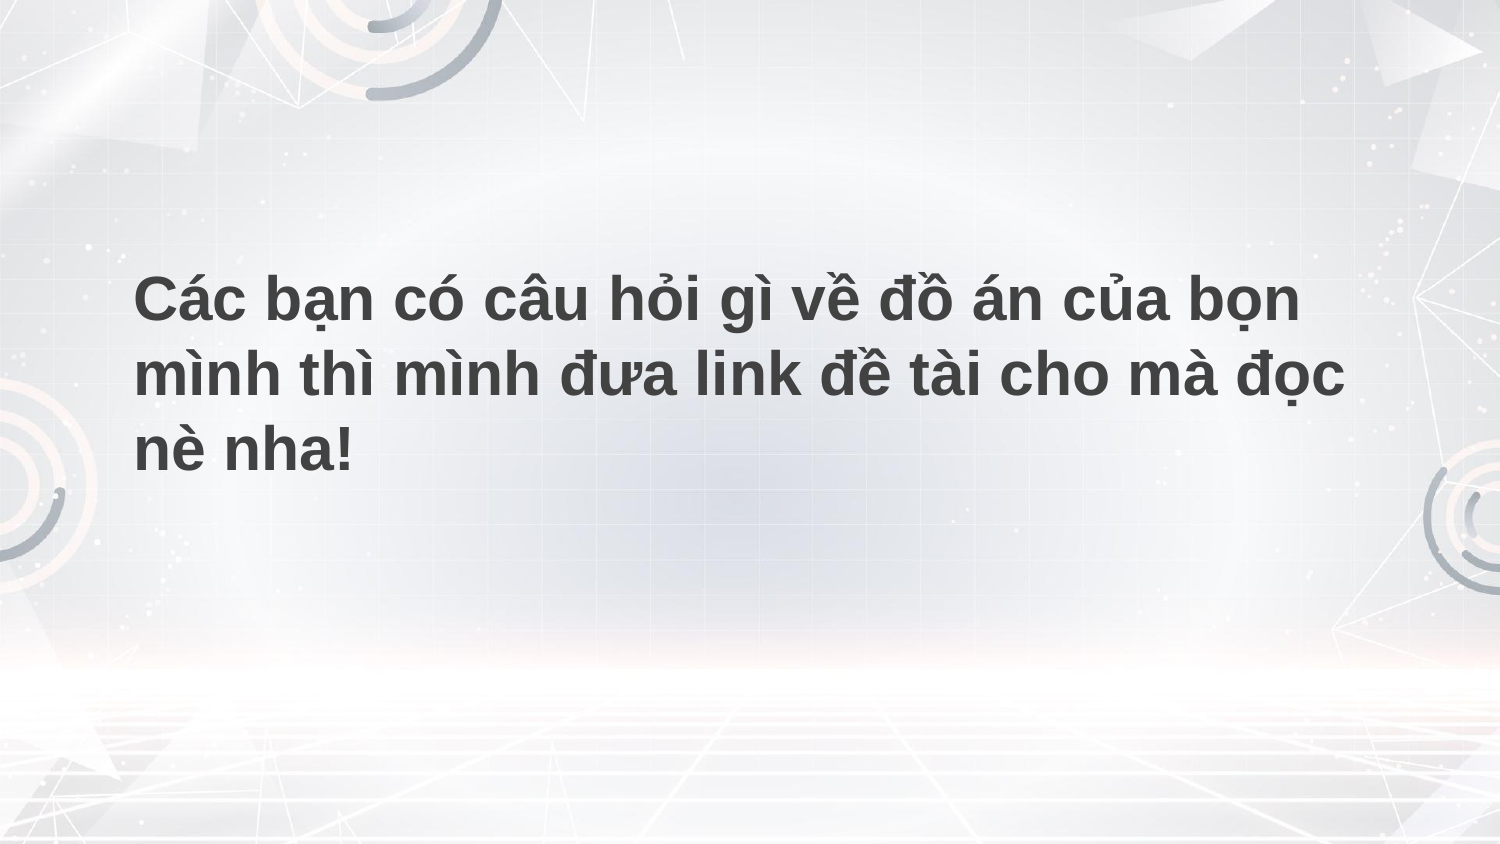

# Các bạn có câu hỏi gì về đồ án của bọn mình thì mình đưa link đề tài cho mà đọc nè nha!